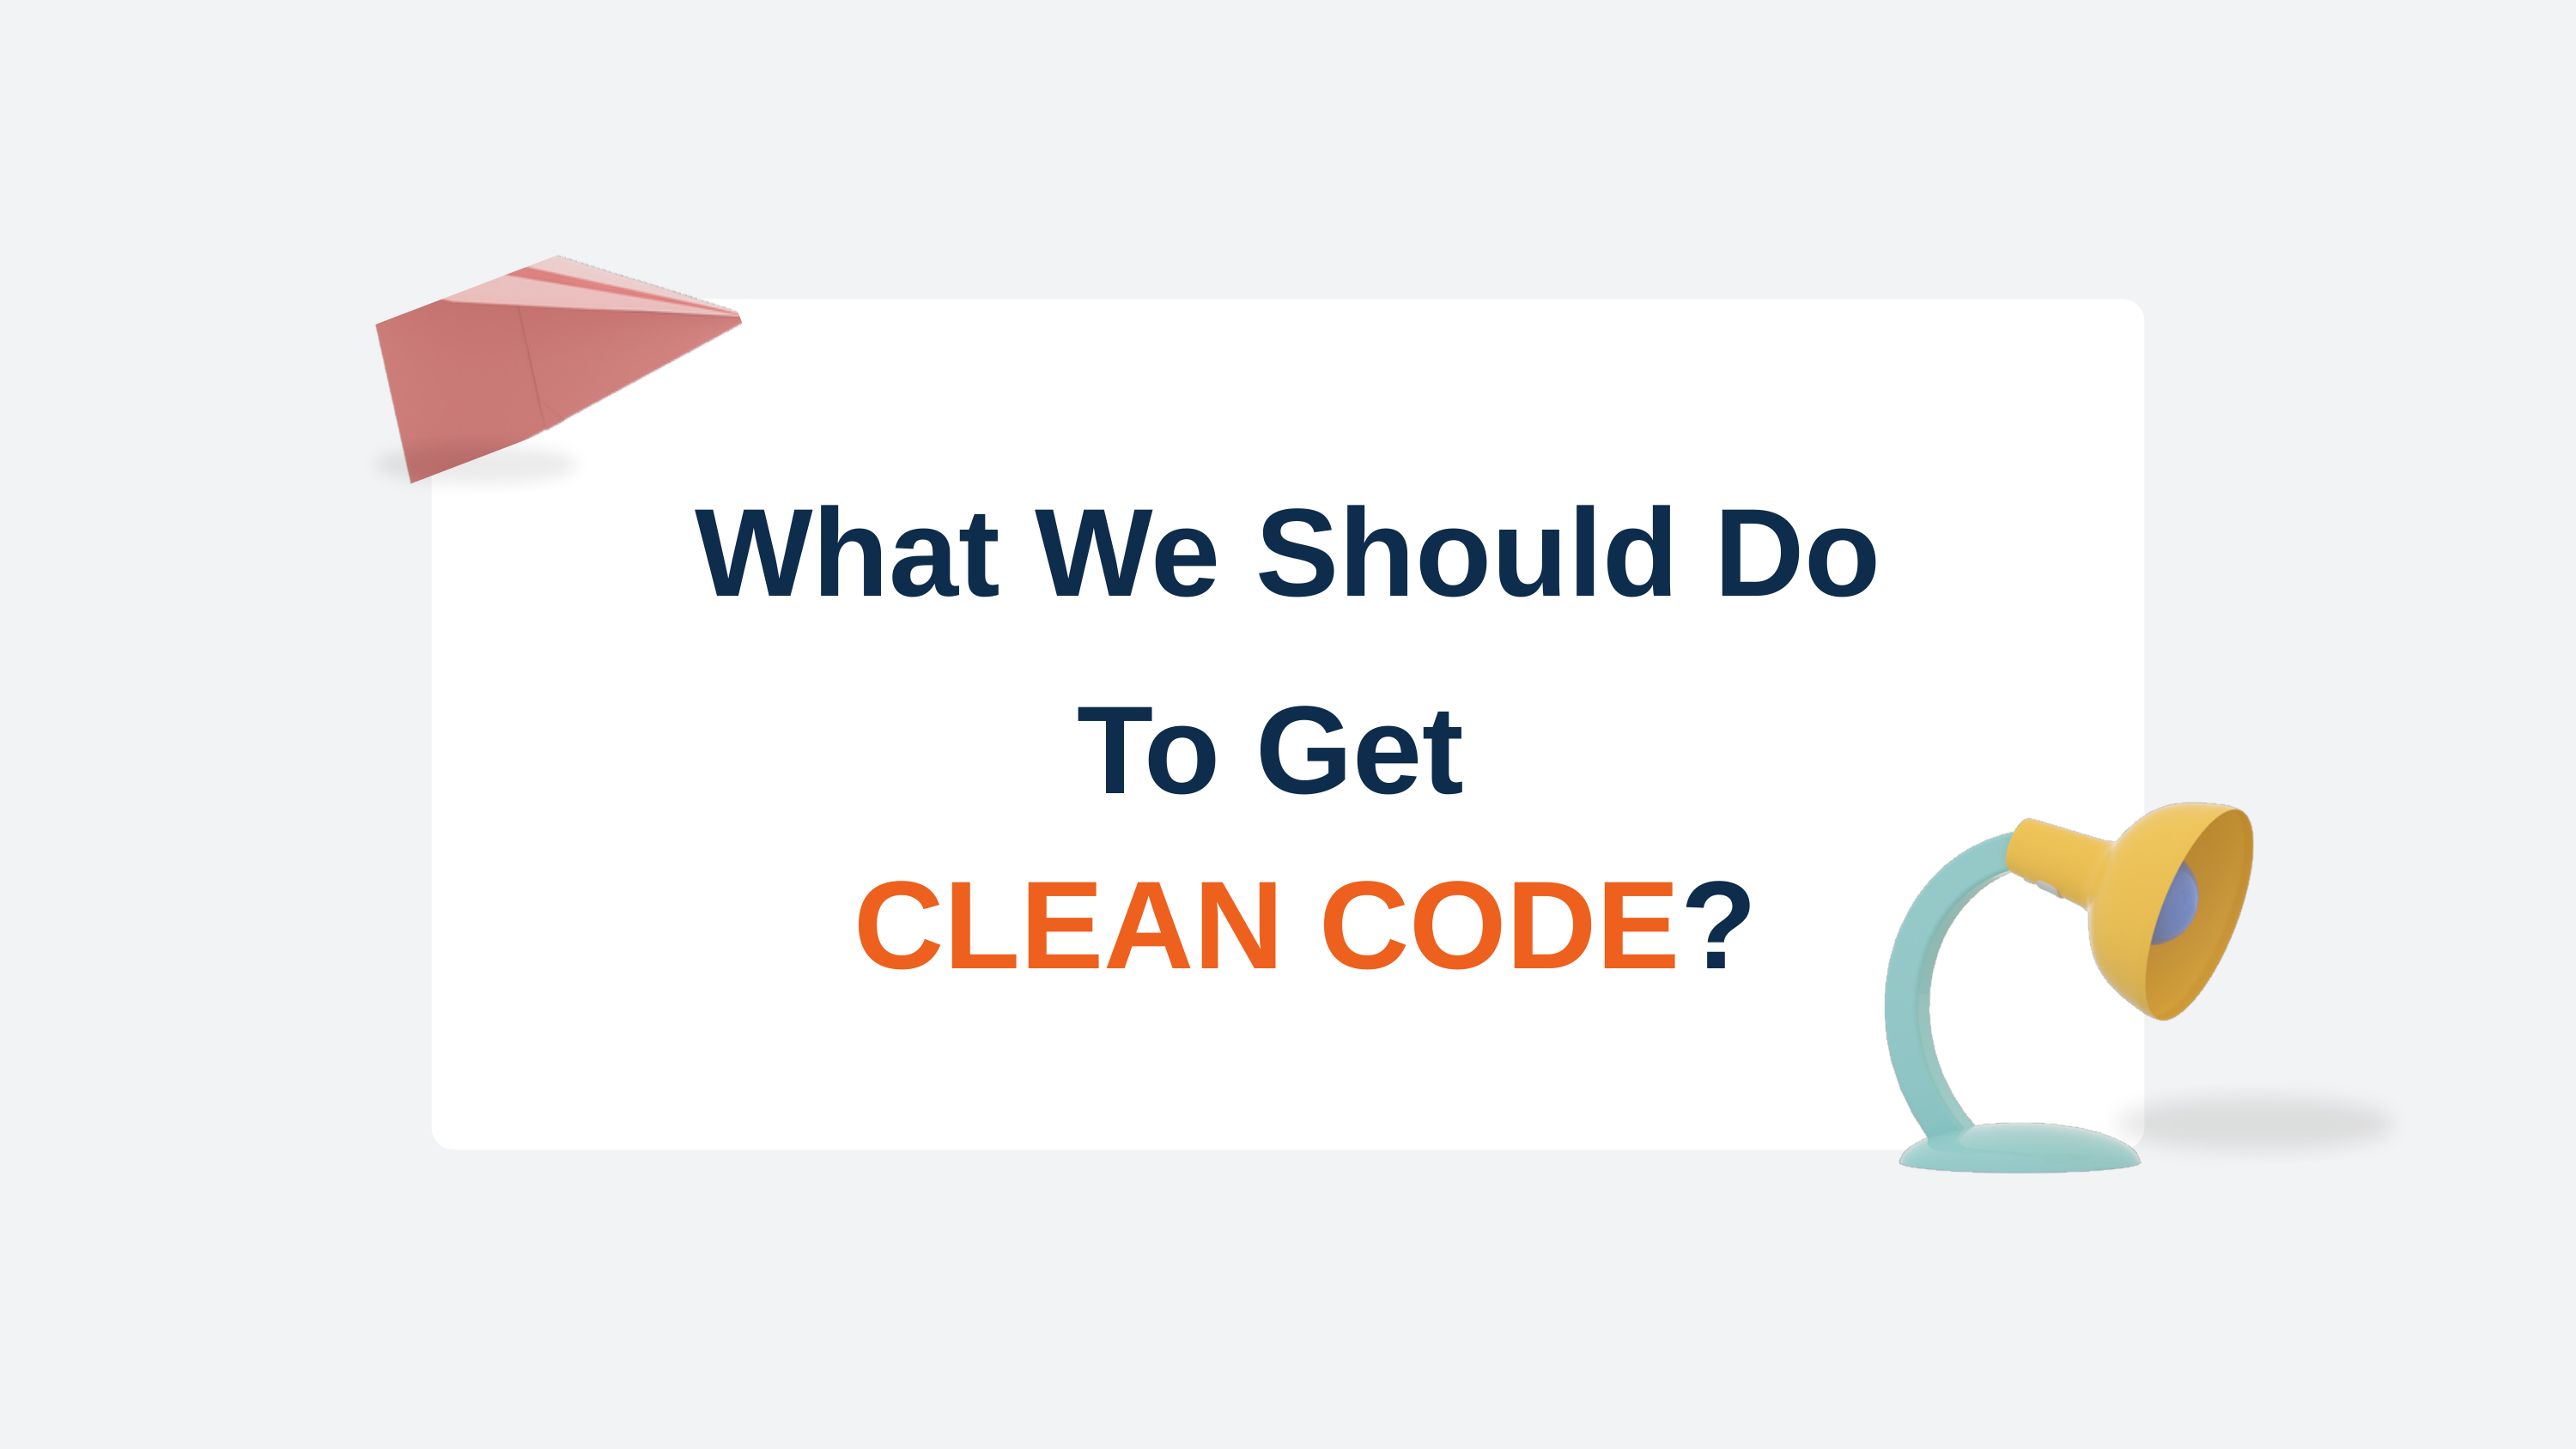

What We Should Do To Get
 CLEAN CODE?